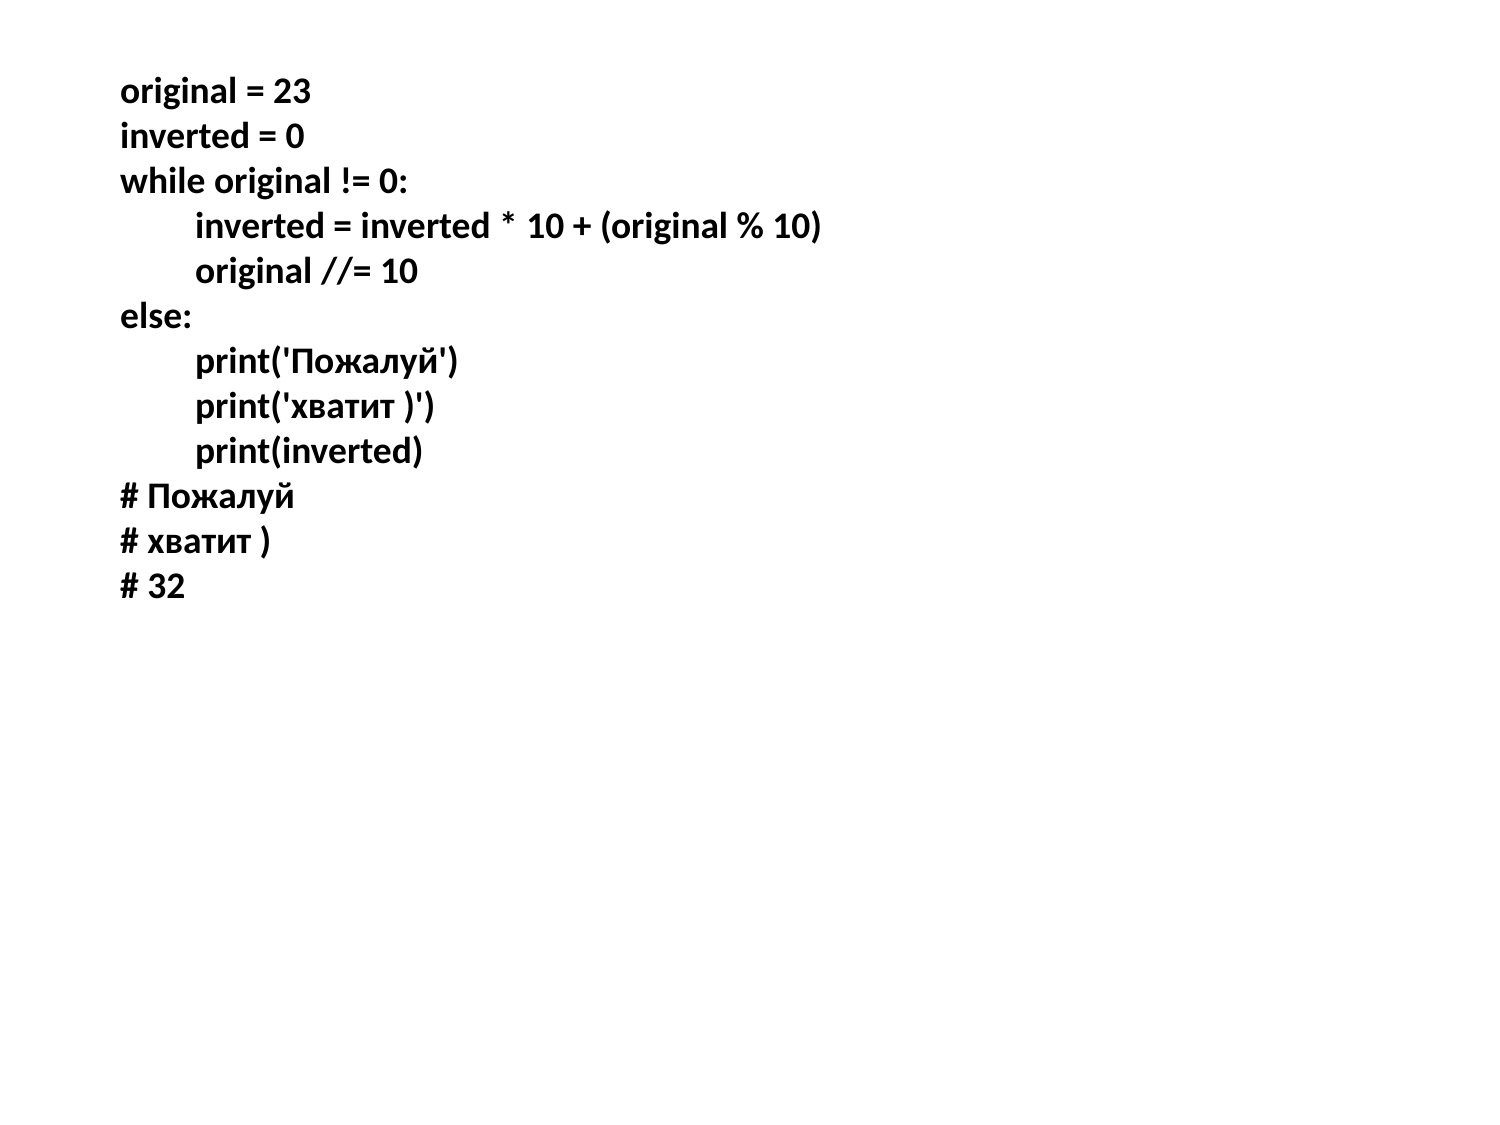

original = 23
inverted = 0
while original != 0:
inverted = inverted * 10 + (original % 10)
original //= 10
else:
print('Пожалуй')
print('хватит )')
print(inverted)
# Пожалуй
# хватит )
# 32